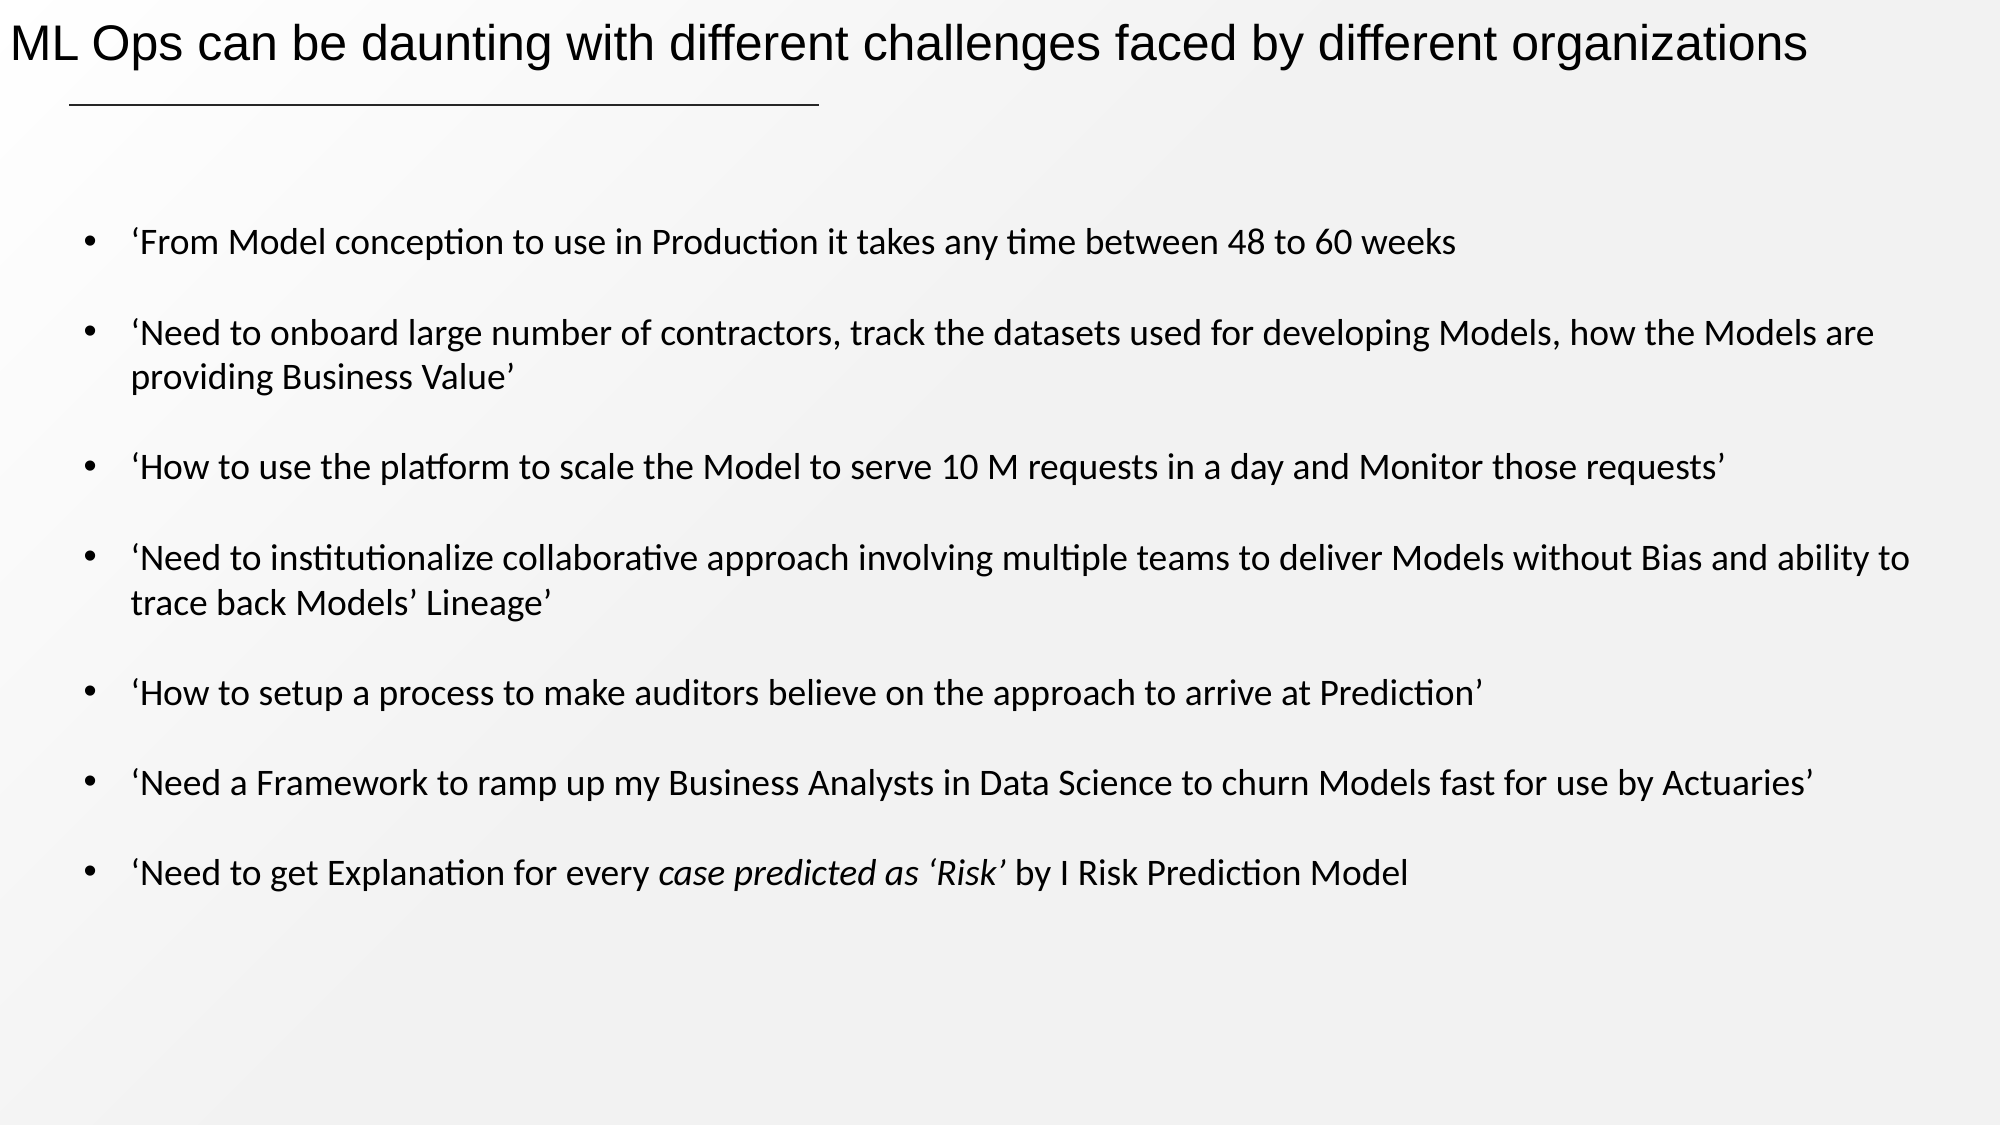

ML Ops can be daunting with different challenges faced by different organizations

‘From Model conception to use in Production it takes any time between 48 to 60 weeks

‘Need to onboard large number of contractors, track the datasets used for developing Models, how the Models are providing Business Value’

‘How to use the platform to scale the Model to serve 10 M requests in a day and Monitor those requests’

‘Need to institutionalize collaborative approach involving multiple teams to deliver Models without Bias and ability to trace back Models’ Lineage’

‘How to setup a process to make auditors believe on the approach to arrive at Prediction’

‘Need a Framework to ramp up my Business Analysts in Data Science to churn Models fast for use by Actuaries’

‘Need to get Explanation for every case predicted as ‘Risk’ by I Risk Prediction Model